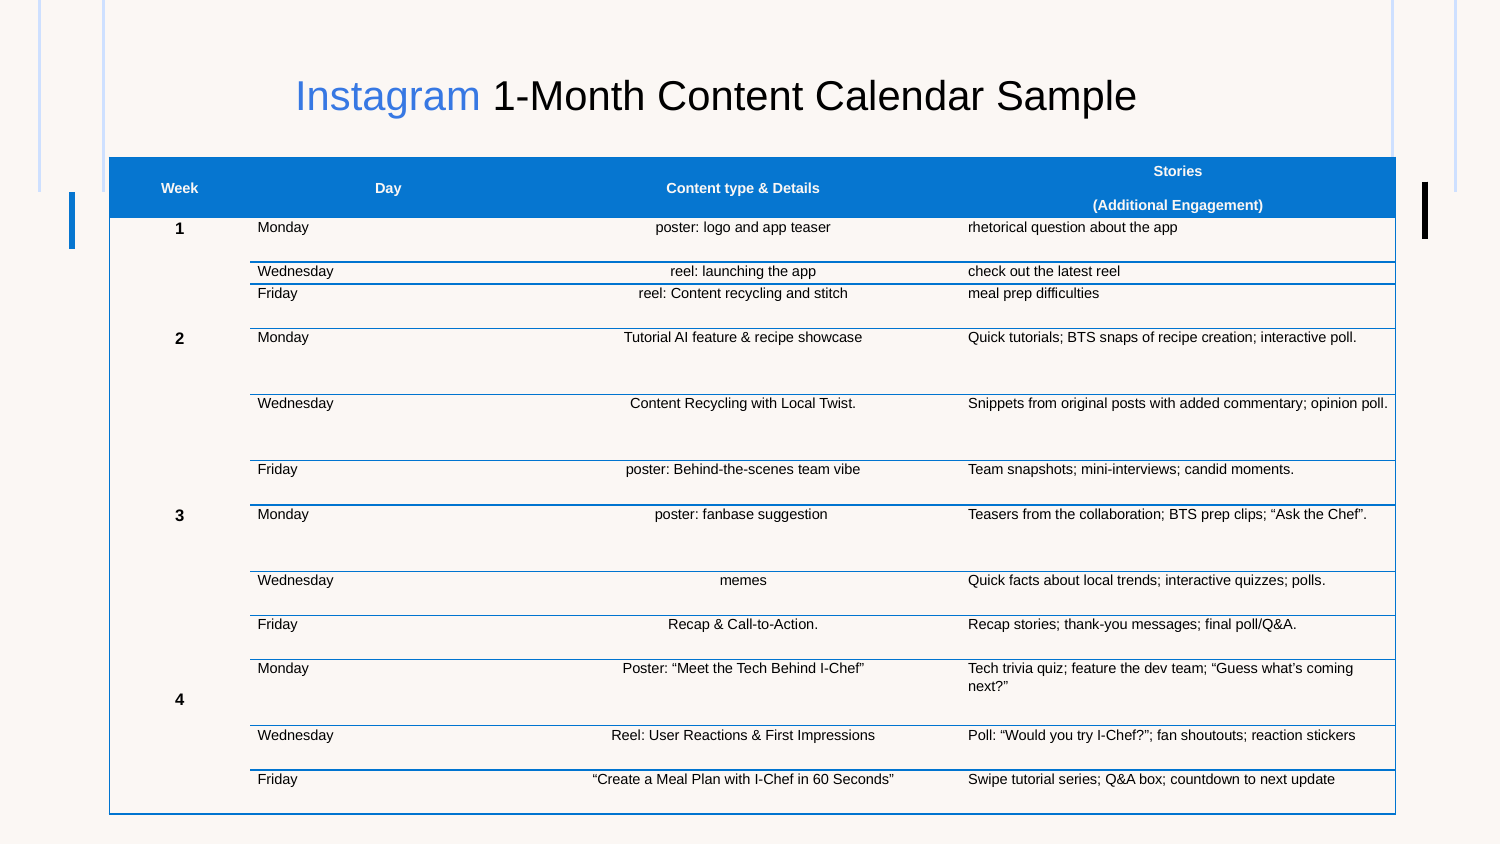

Instagram 1-Month Content Calendar Sample
| Week | Day | Content type & Details | Stories (Additional Engagement) |
| --- | --- | --- | --- |
| 1 | Monday | poster: logo and app teaser | rhetorical question about the app |
|  | Wednesday | reel: launching the app | check out the latest reel |
|  | Friday | reel: Content recycling and stitch | meal prep difficulties |
| 2 | Monday | Tutorial AI feature & recipe showcase | Quick tutorials; BTS snaps of recipe creation; interactive poll. |
|  | Wednesday | Content Recycling with Local Twist. | Snippets from original posts with added commentary; opinion poll. |
|  | Friday | poster: Behind-the-scenes team vibe | Team snapshots; mini-interviews; candid moments. |
| 3 | Monday | poster: fanbase suggestion | Teasers from the collaboration; BTS prep clips; “Ask the Chef”. |
|  | Wednesday | memes | Quick facts about local trends; interactive quizzes; polls. |
|  | Friday | Recap & Call-to-Action. | Recap stories; thank-you messages; final poll/Q&A. |
| 4 | Monday | Poster: “Meet the Tech Behind I-Chef” | Tech trivia quiz; feature the dev team; “Guess what’s coming next?” |
|  | Wednesday | Reel: User Reactions & First Impressions | Poll: “Would you try I-Chef?”; fan shoutouts; reaction stickers |
|  | Friday | “Create a Meal Plan with I-Chef in 60 Seconds” | Swipe tutorial series; Q&A box; countdown to next update |